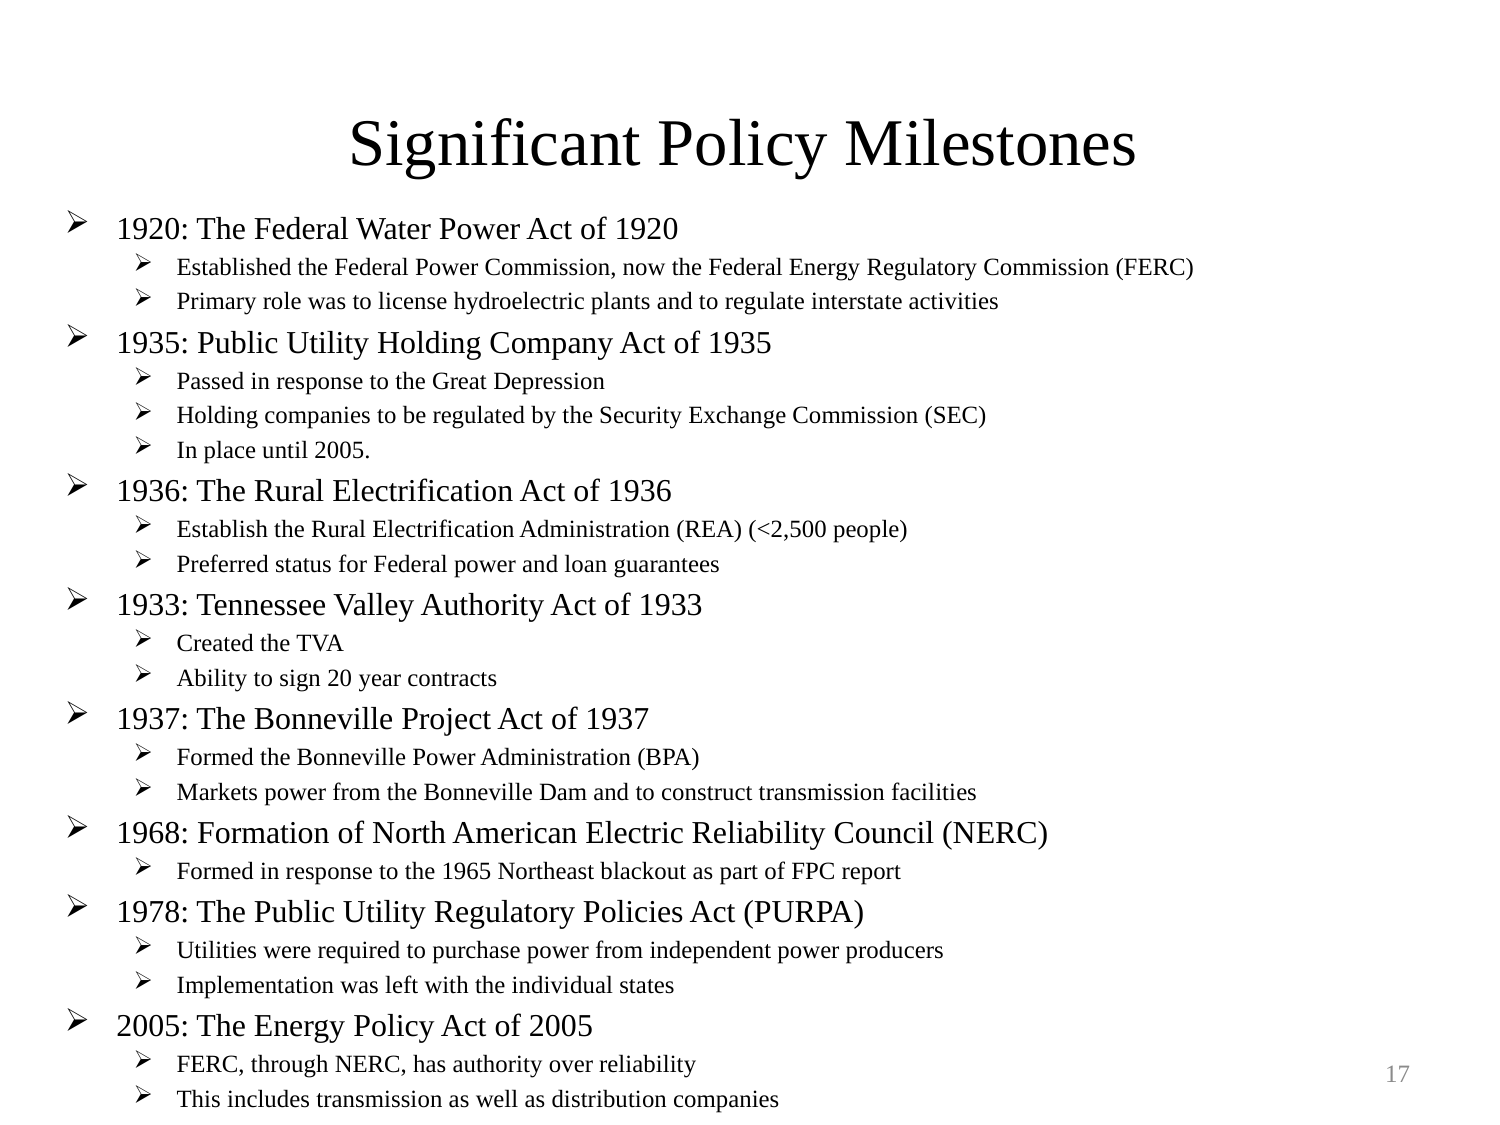

# Significant Policy Milestones
1920: The Federal Water Power Act of 1920
Established the Federal Power Commission, now the Federal Energy Regulatory Commission (FERC)
Primary role was to license hydroelectric plants and to regulate interstate activities
1935: Public Utility Holding Company Act of 1935
Passed in response to the Great Depression
Holding companies to be regulated by the Security Exchange Commission (SEC)
In place until 2005.
1936: The Rural Electrification Act of 1936
Establish the Rural Electrification Administration (REA) (<2,500 people)
Preferred status for Federal power and loan guarantees
1933: Tennessee Valley Authority Act of 1933
Created the TVA
Ability to sign 20 year contracts
1937: The Bonneville Project Act of 1937
Formed the Bonneville Power Administration (BPA)
Markets power from the Bonneville Dam and to construct transmission facilities
1968: Formation of North American Electric Reliability Council (NERC)
Formed in response to the 1965 Northeast blackout as part of FPC report
1978: The Public Utility Regulatory Policies Act (PURPA)
Utilities were required to purchase power from independent power producers
Implementation was left with the individual states
2005: The Energy Policy Act of 2005
FERC, through NERC, has authority over reliability
This includes transmission as well as distribution companies
17